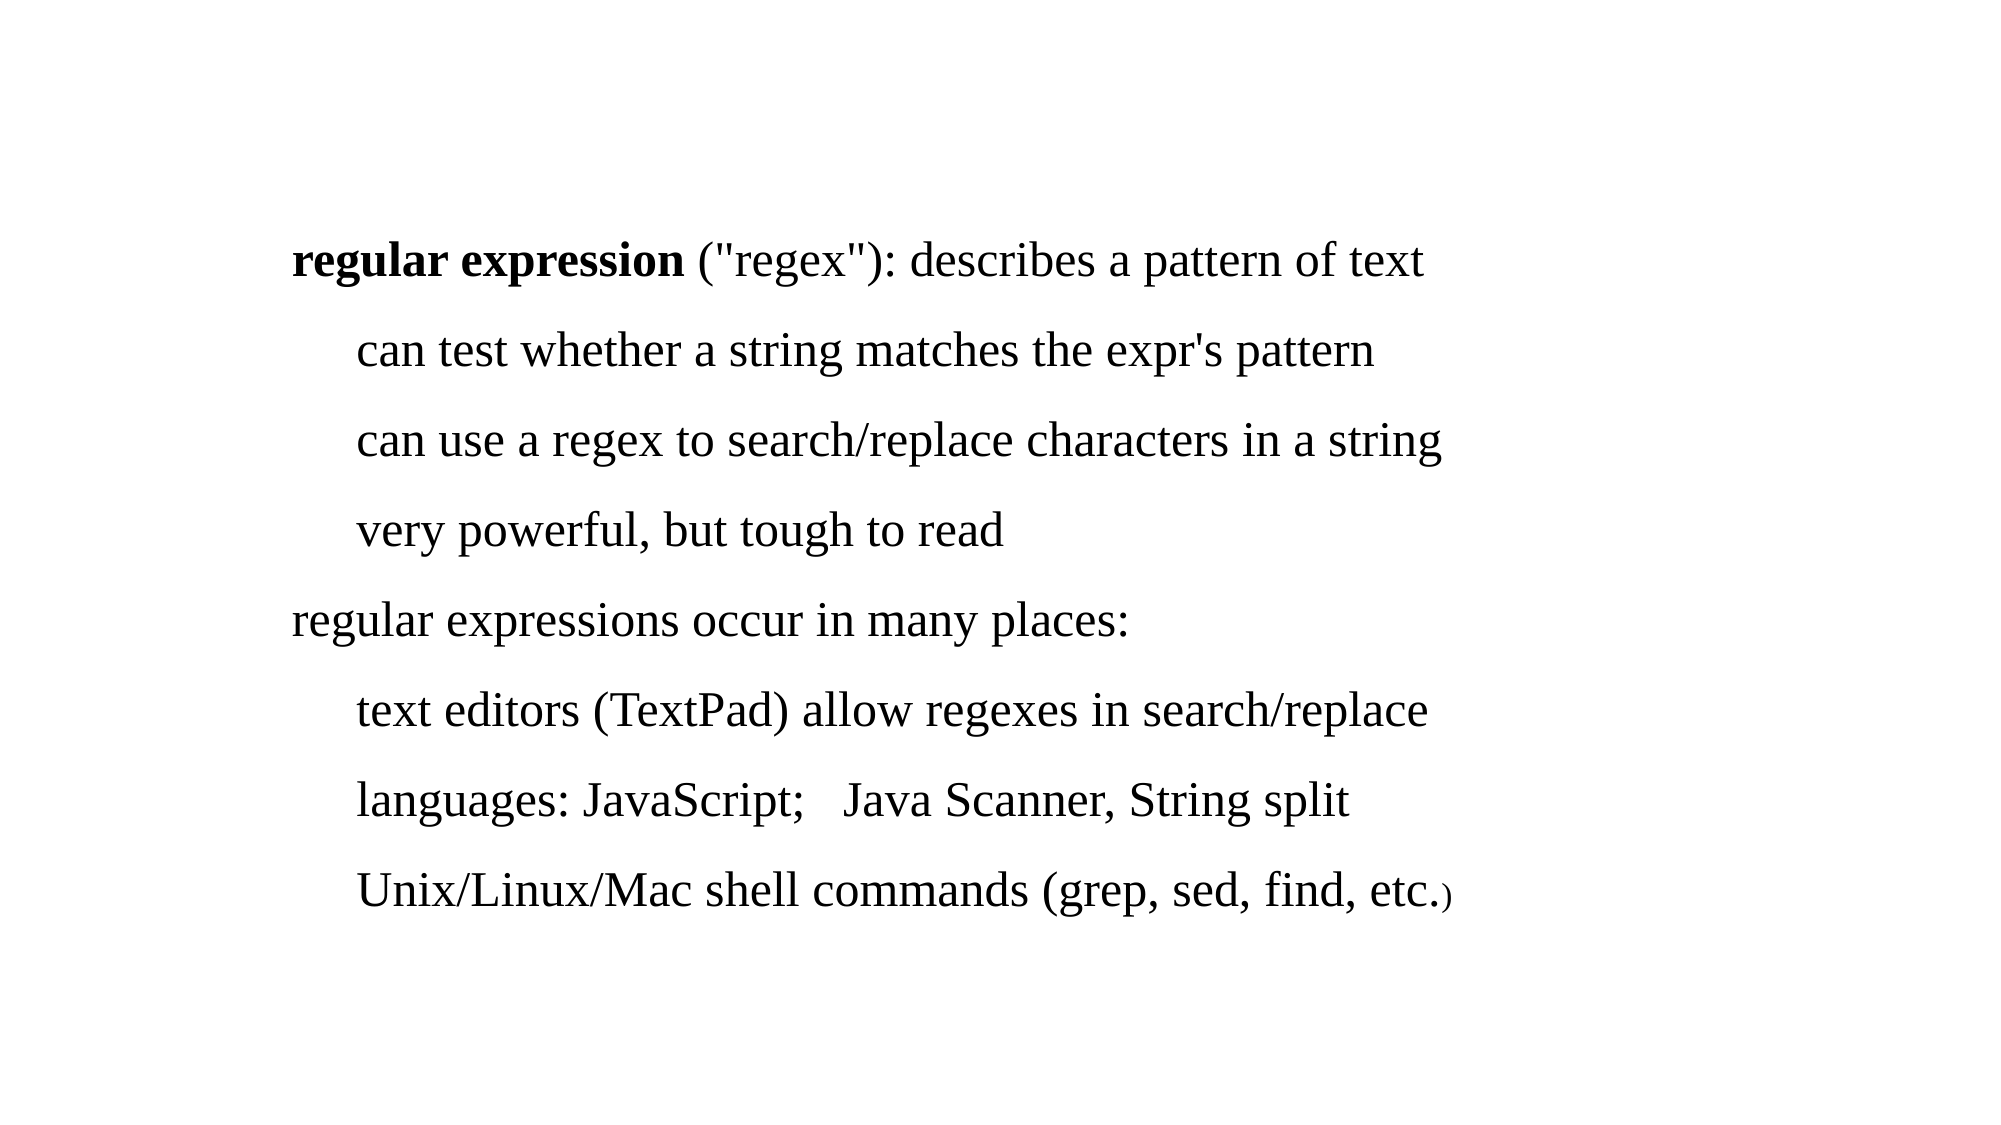

regular expression ("regex"): describes a pattern of text
can test whether a string matches the expr's pattern
can use a regex to search/replace characters in a string
very powerful, but tough to read
regular expressions occur in many places:
text editors (TextPad) allow regexes in search/replace
languages: JavaScript;   Java Scanner, String split
Unix/Linux/Mac shell commands (grep, sed, find, etc.)